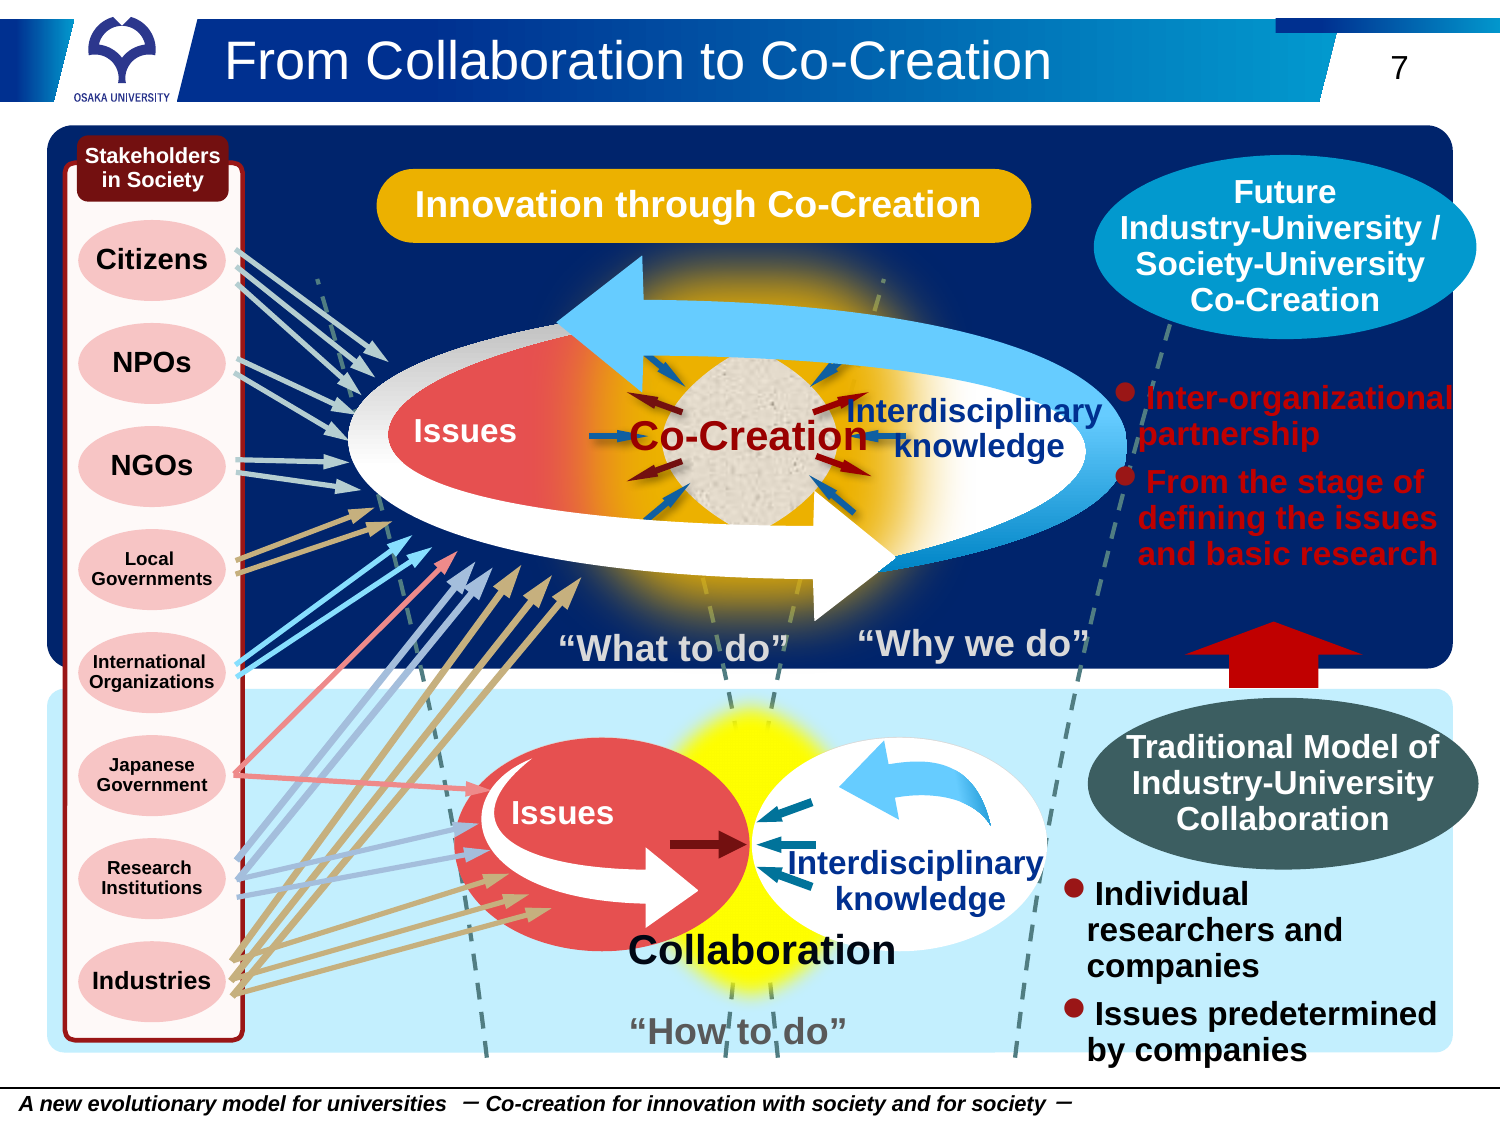

# From Collaboration to Co-Creation

Stakeholders
in Society
Future
Industry-University /
Society-University
Co-Creation

Innovation through Co-Creation
Citizens

NPOs

Inter-organizational partnership
From the stage of defining the issues and basic research
Interdisciplinary
knowledge
Co-Creation
Issues
NGOs
Local
Governments

“Why we do”
“What to do”
International
Organizations

Traditional Model of
 Industry-University
Collaboration

Japanese
Government

Issues
Research
Institutions
Interdisciplinary
knowledge

Collaboration
Individual researchers and companies
Issues predetermined by companies
Industries
“How to do”